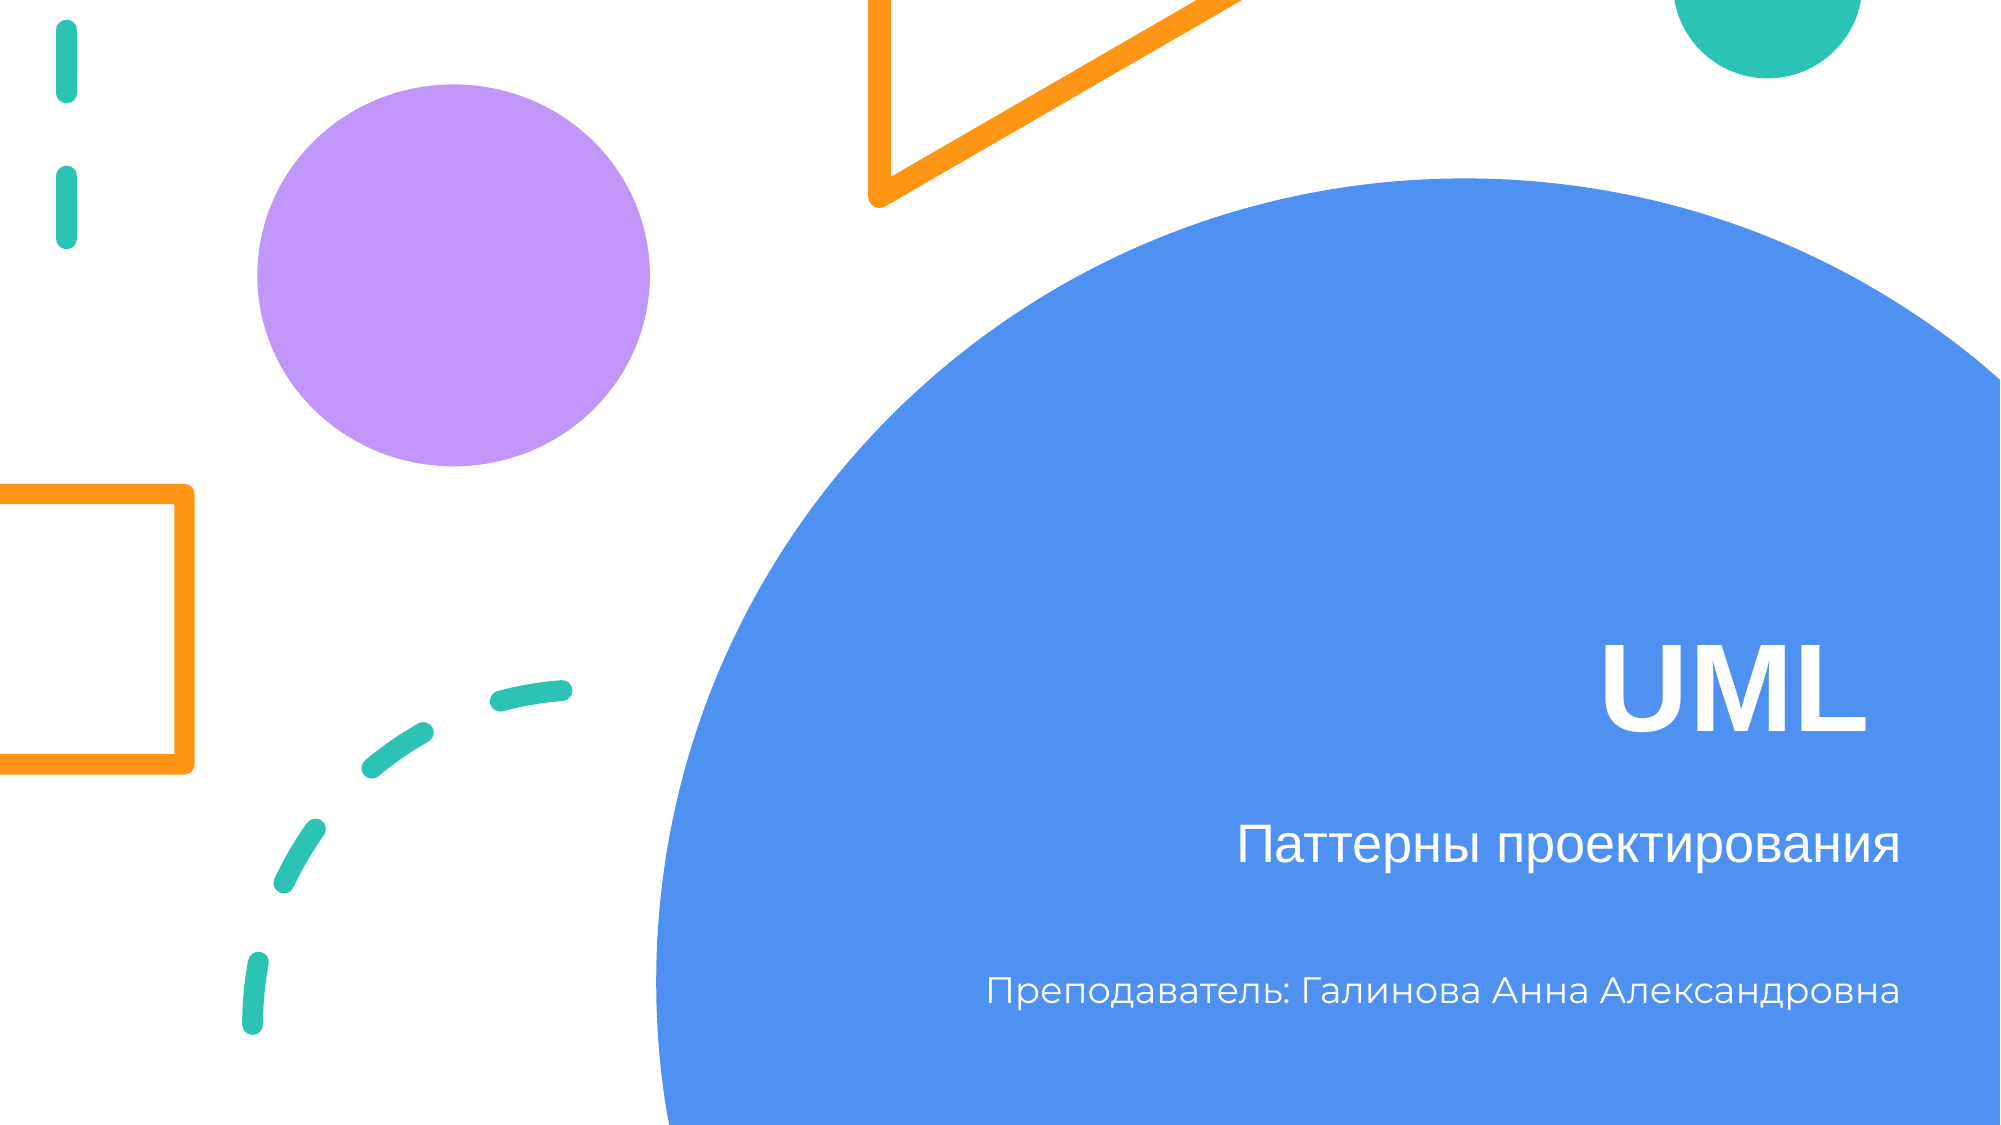

# UML
Паттерны проектирования

Преподаватель: Галинова Анна Александровна